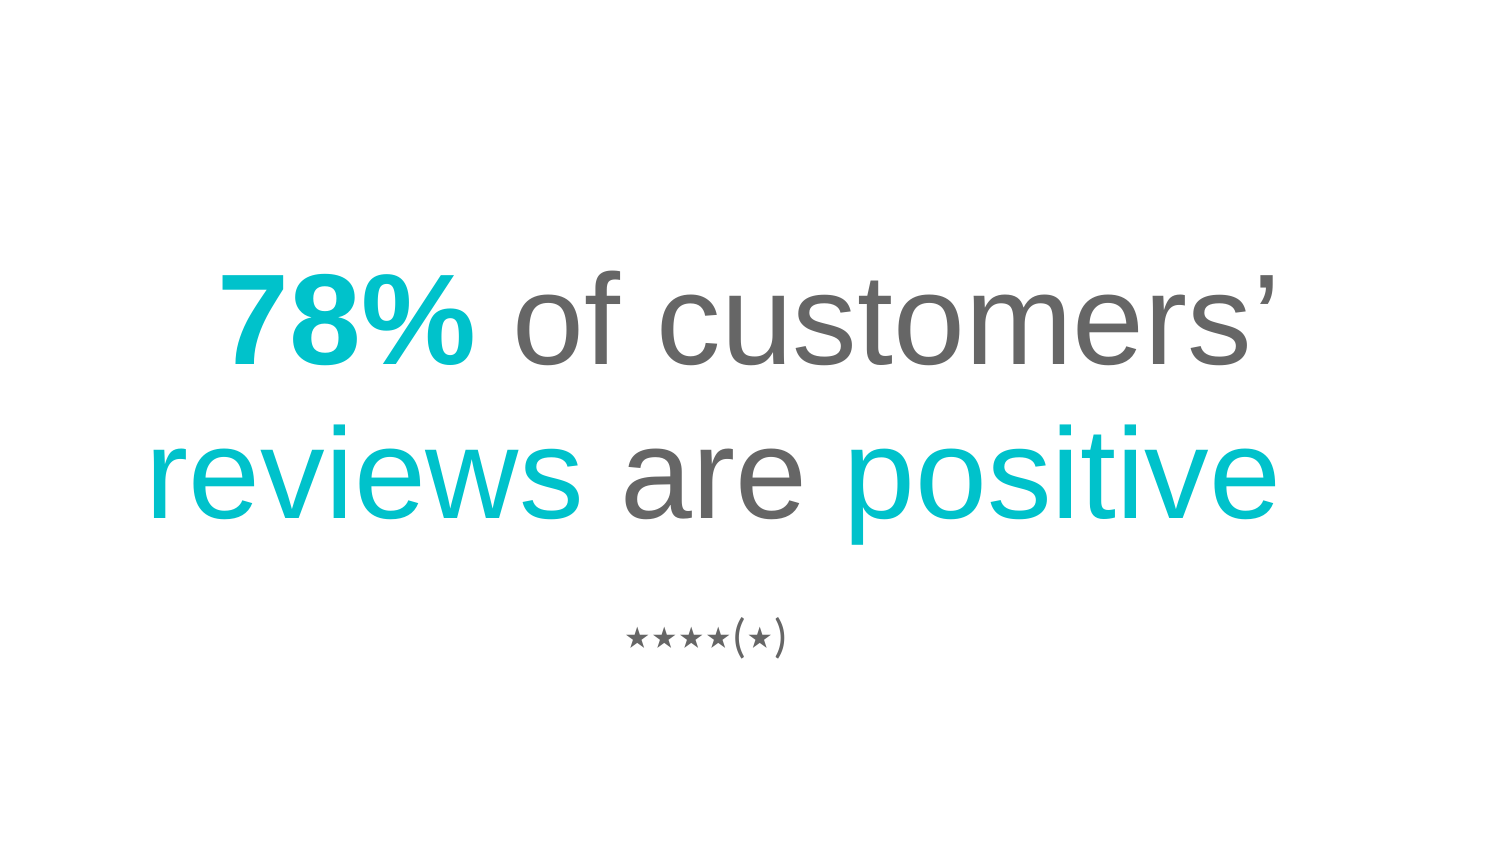

78% of customers’
reviews are positive
⭑⭑⭑⭑(⭑)